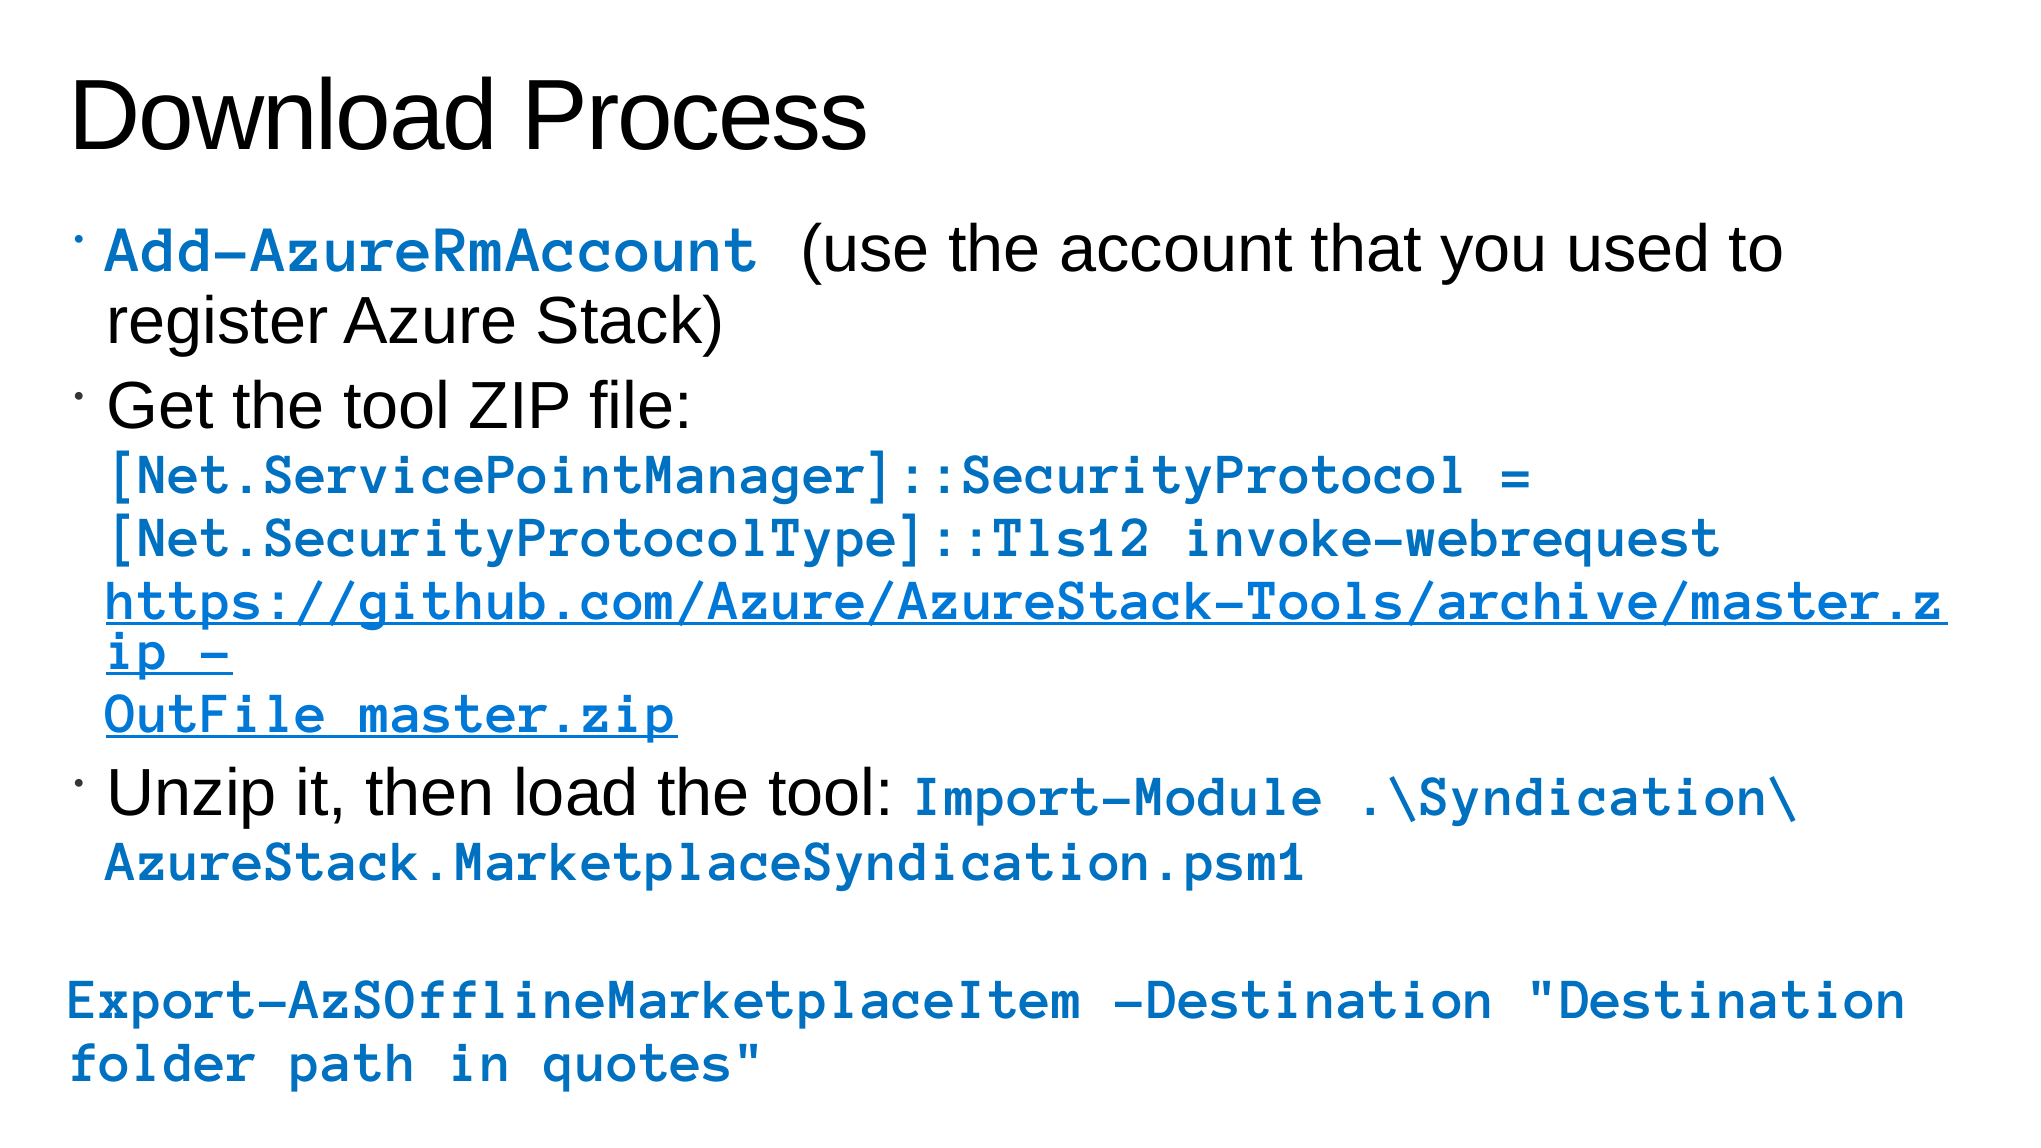

# Download Process
Add-AzureRmAccount  (use the account that you used to register Azure Stack)
Get the tool ZIP file: [Net.ServicePointManager]::SecurityProtocol = [Net.SecurityProtocolType]::Tls12 invoke-webrequest https://github.com/Azure/AzureStack-Tools/archive/master.zip -OutFile master.zip
Unzip it, then load the tool: Import-Module .\Syndication\AzureStack.MarketplaceSyndication.psm1
Export-AzSOfflineMarketplaceItem -Destination "Destination folder path in quotes"